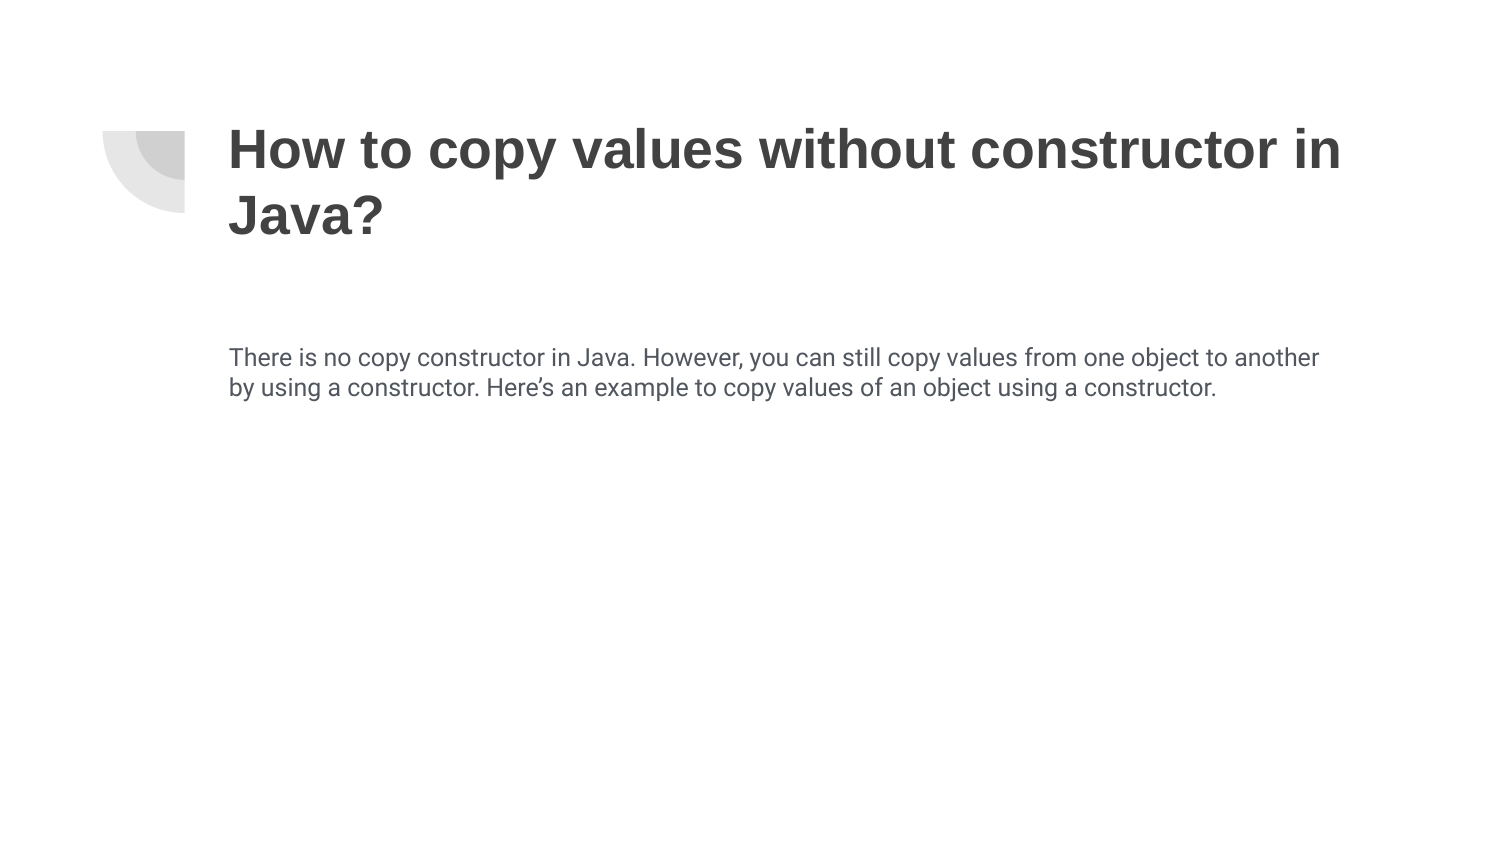

# How to copy values without constructor in Java?
There is no copy constructor in Java. However, you can still copy values from one object to another by using a constructor. Here’s an example to copy values of an object using a constructor.